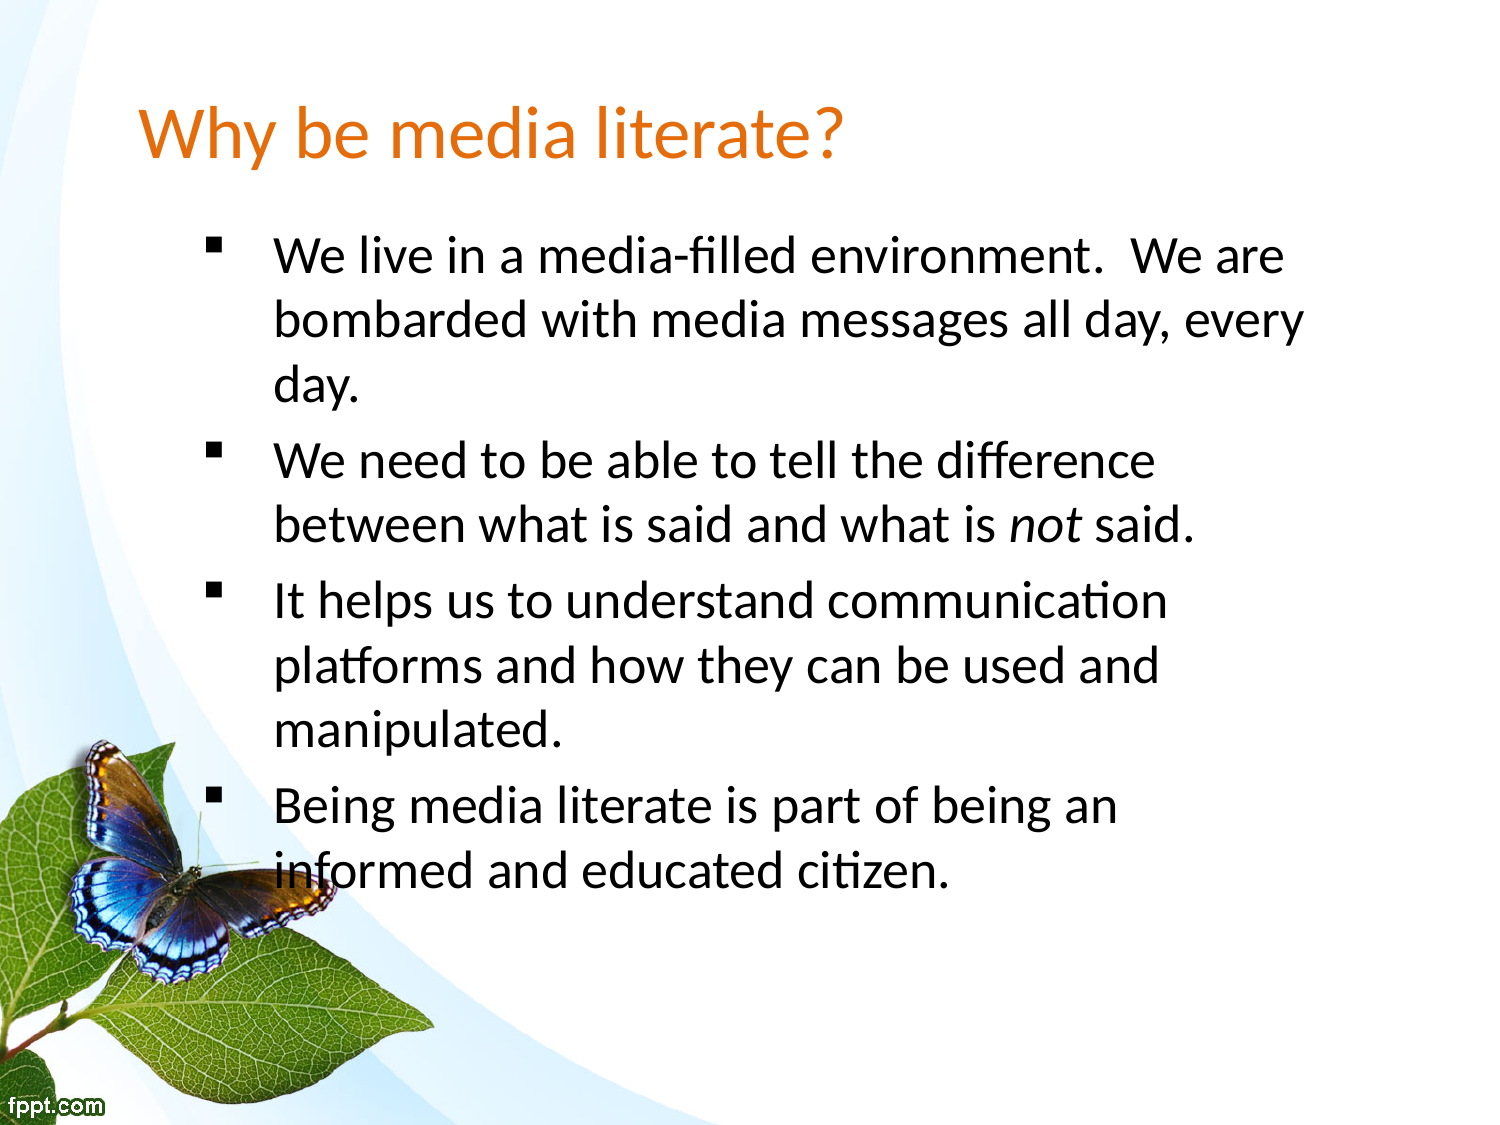

# Why be media literate?
We live in a media-filled environment.  We are bombarded with media messages all day, every day.
We need to be able to tell the difference between what is said and what is not said.
It helps us to understand communication platforms and how they can be used and manipulated.
Being media literate is part of being an informed and educated citizen.